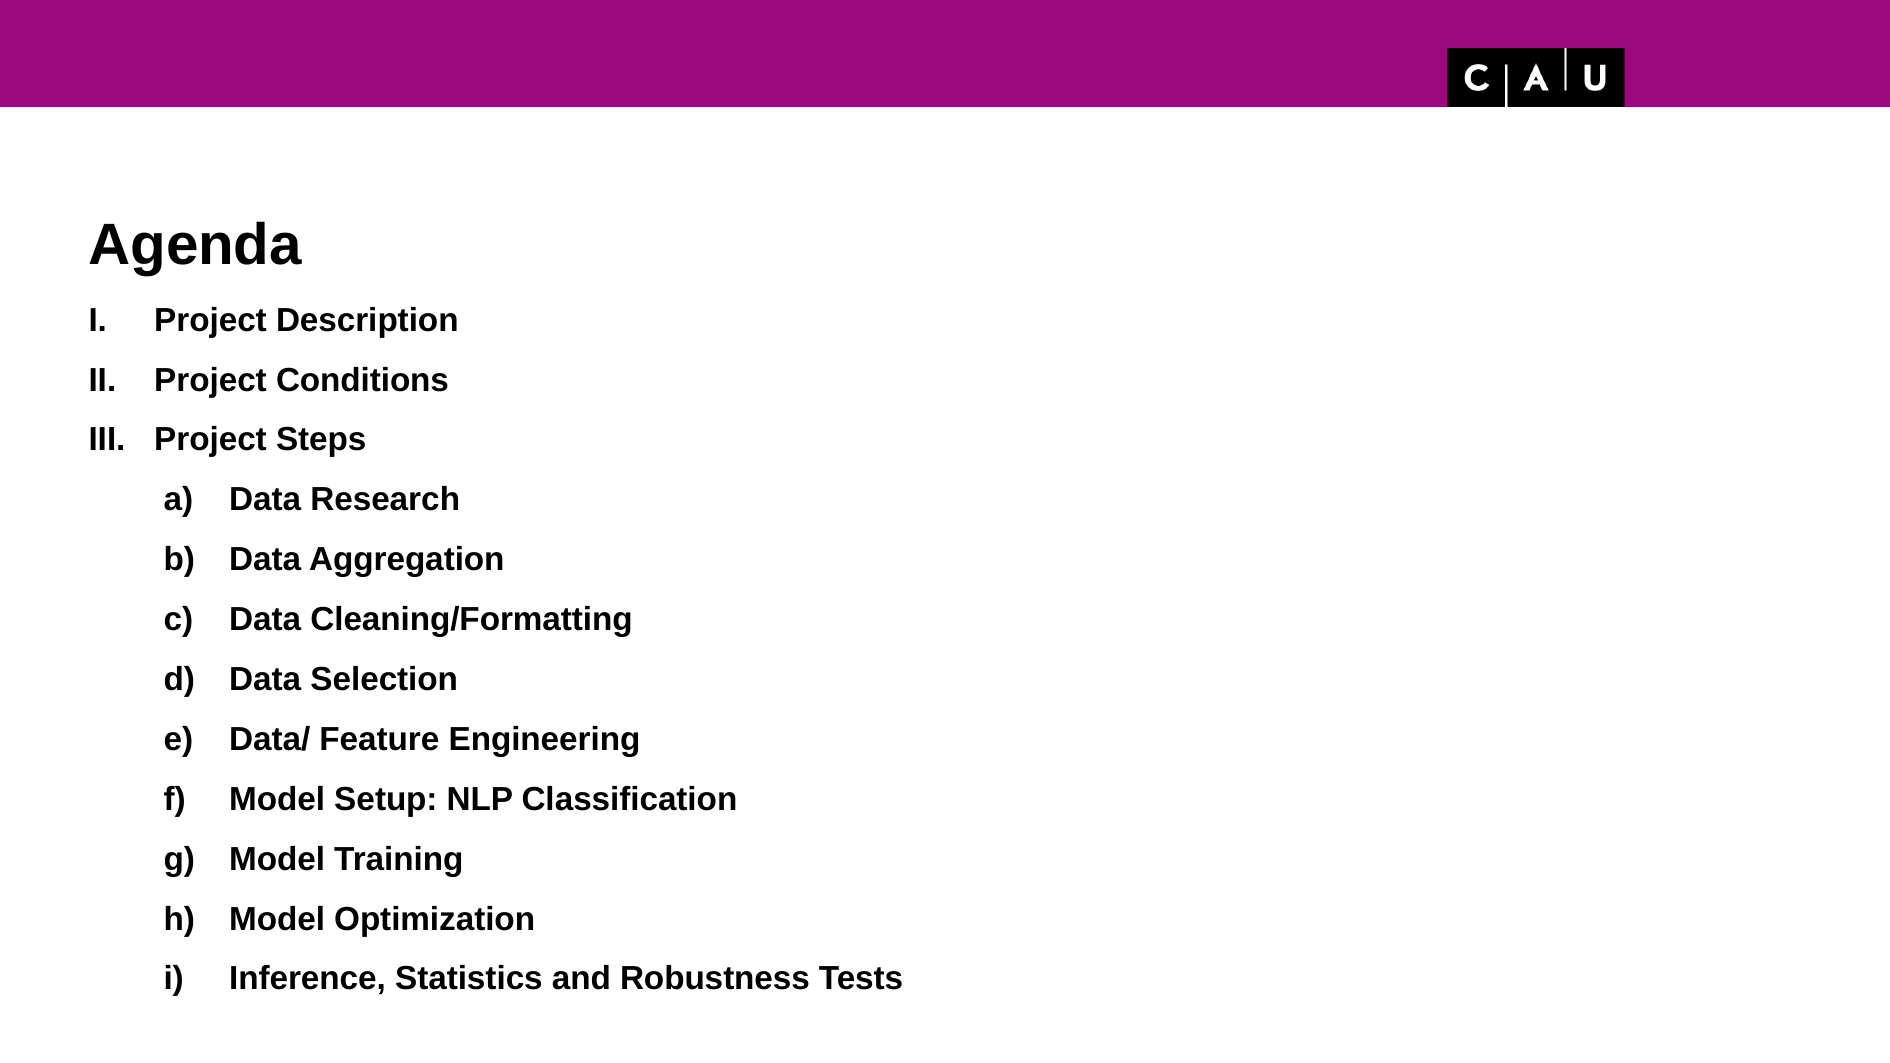

Agenda
Project Description
Project Conditions
Project Steps
Data Research
Data Aggregation
Data Cleaning/Formatting
Data Selection
Data/ Feature Engineering
Model Setup: NLP Classification
Model Training
Model Optimization
Inference, Statistics and Robustness Tests